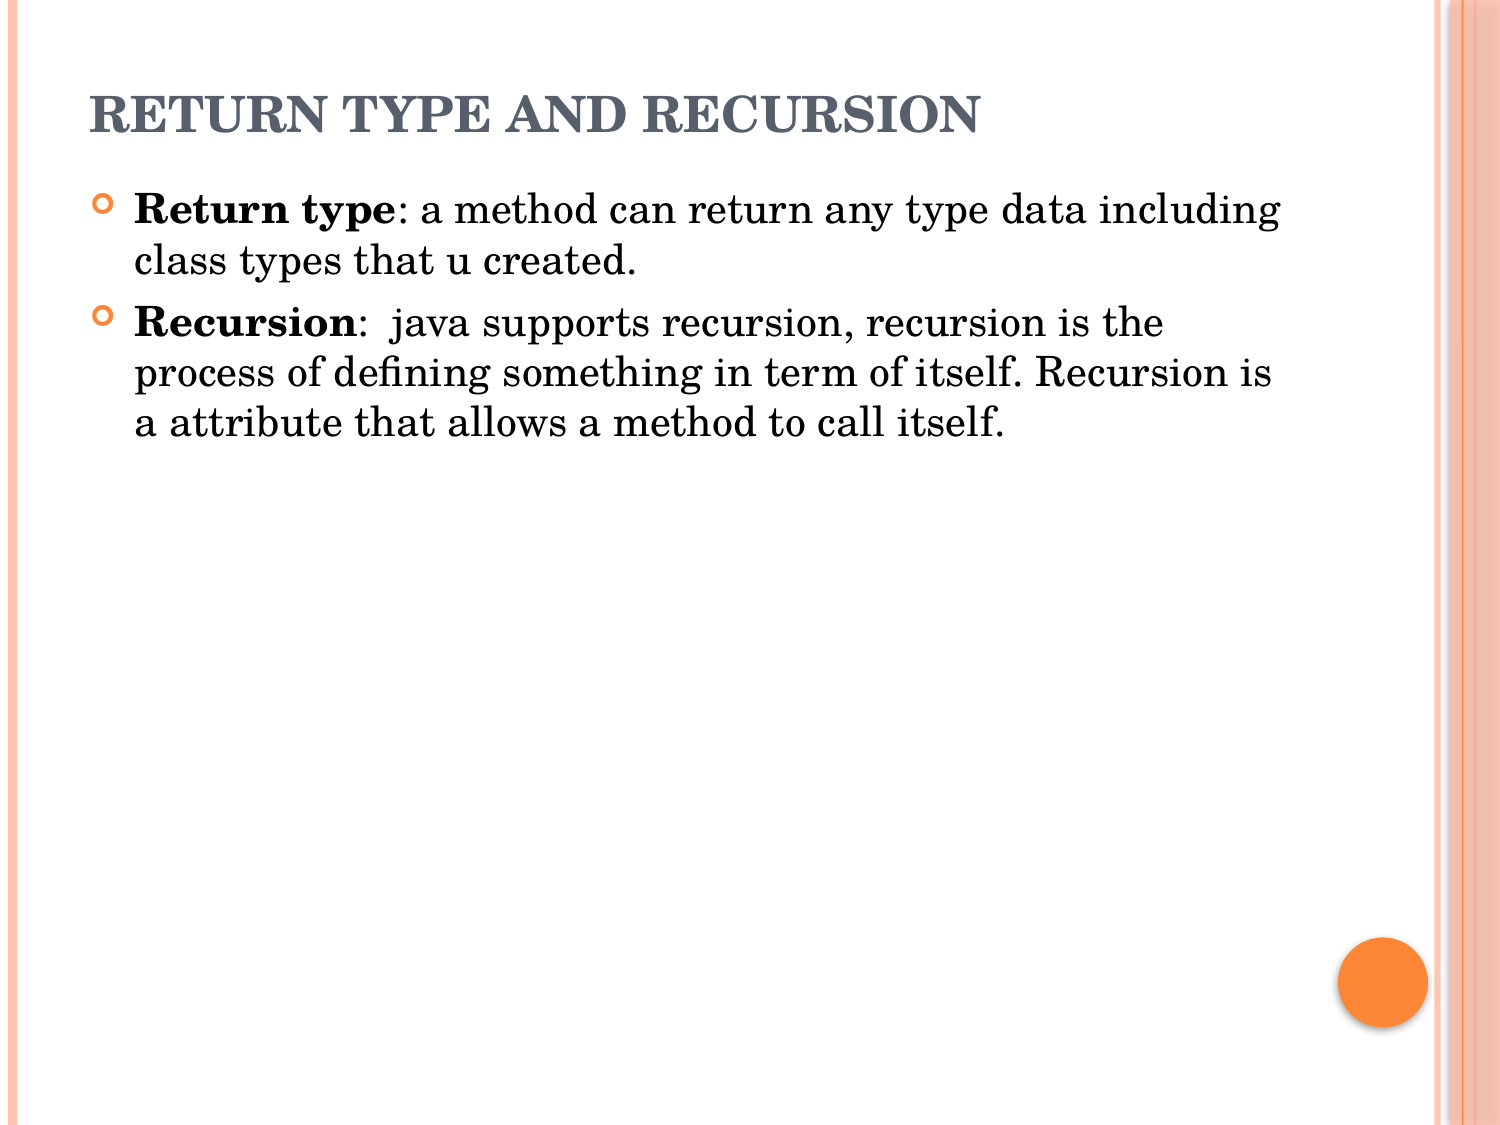

# Return type and recursion
Return type: a method can return any type data including class types that u created.
Recursion:  java supports recursion, recursion is the process of defining something in term of itself. Recursion is a attribute that allows a method to call itself.